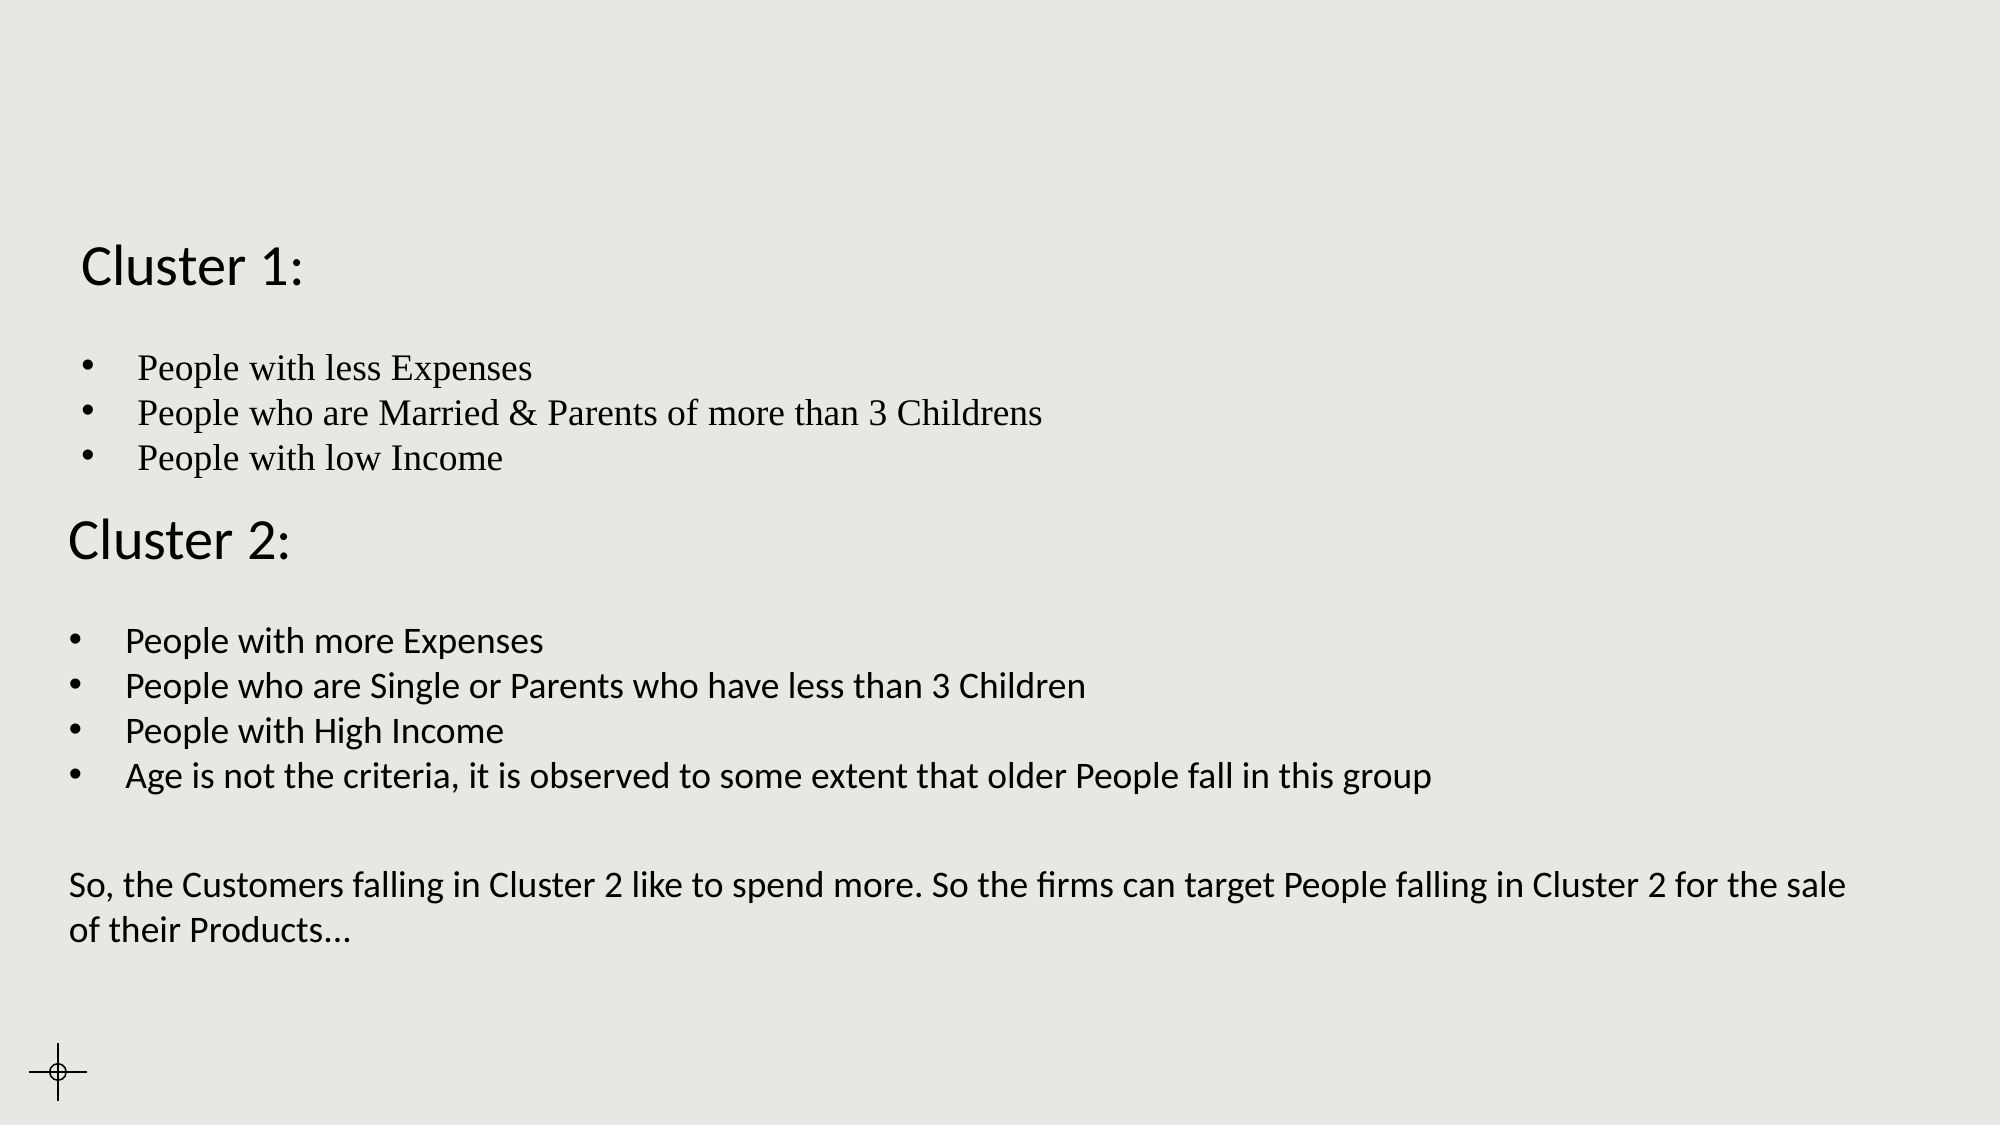

Cluster 1:

People with less Expenses
People who are Married & Parents of more than 3 Childrens
People with low Income
Cluster 2:

People with more Expenses
People who are Single or Parents who have less than 3 Children
People with High Income
Age is not the criteria, it is observed to some extent that older People fall in this group
So, the Customers falling in Cluster 2 like to spend more. So the firms can target People falling in Cluster 2 for the sale of their Products...